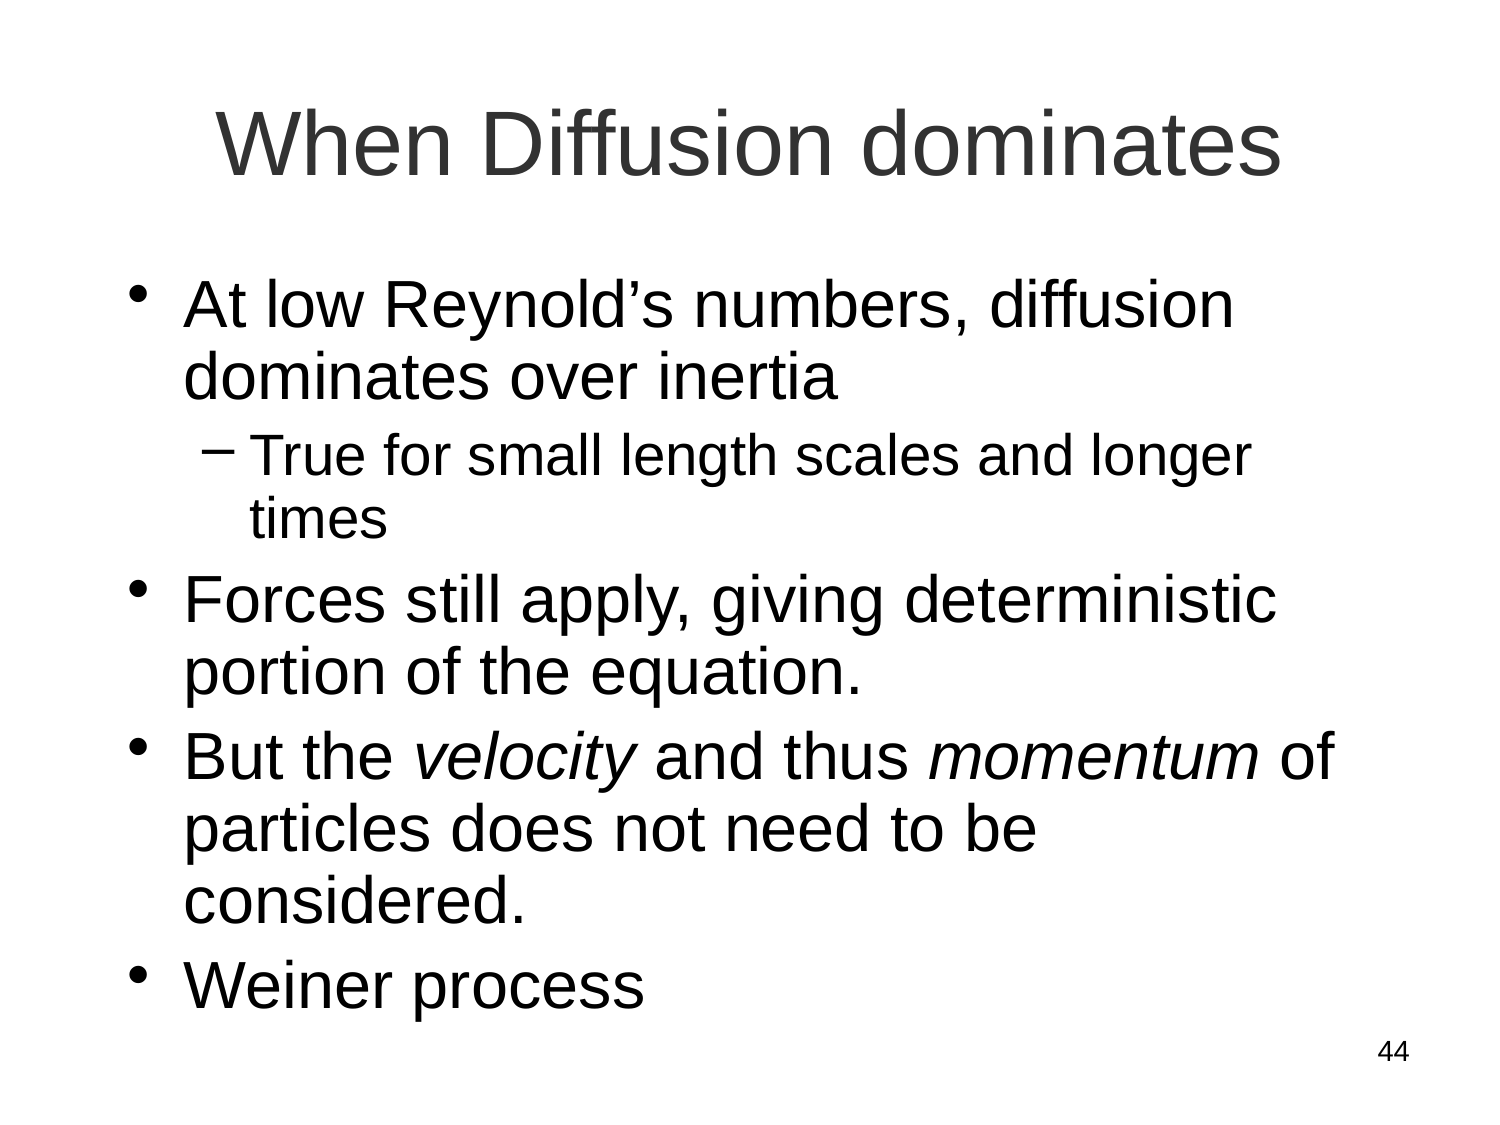

# When Diffusion dominates
At low Reynold’s numbers, diffusion dominates over inertia
True for small length scales and longer times
Forces still apply, giving deterministic portion of the equation.
But the velocity and thus momentum of particles does not need to be considered.
Weiner process
44